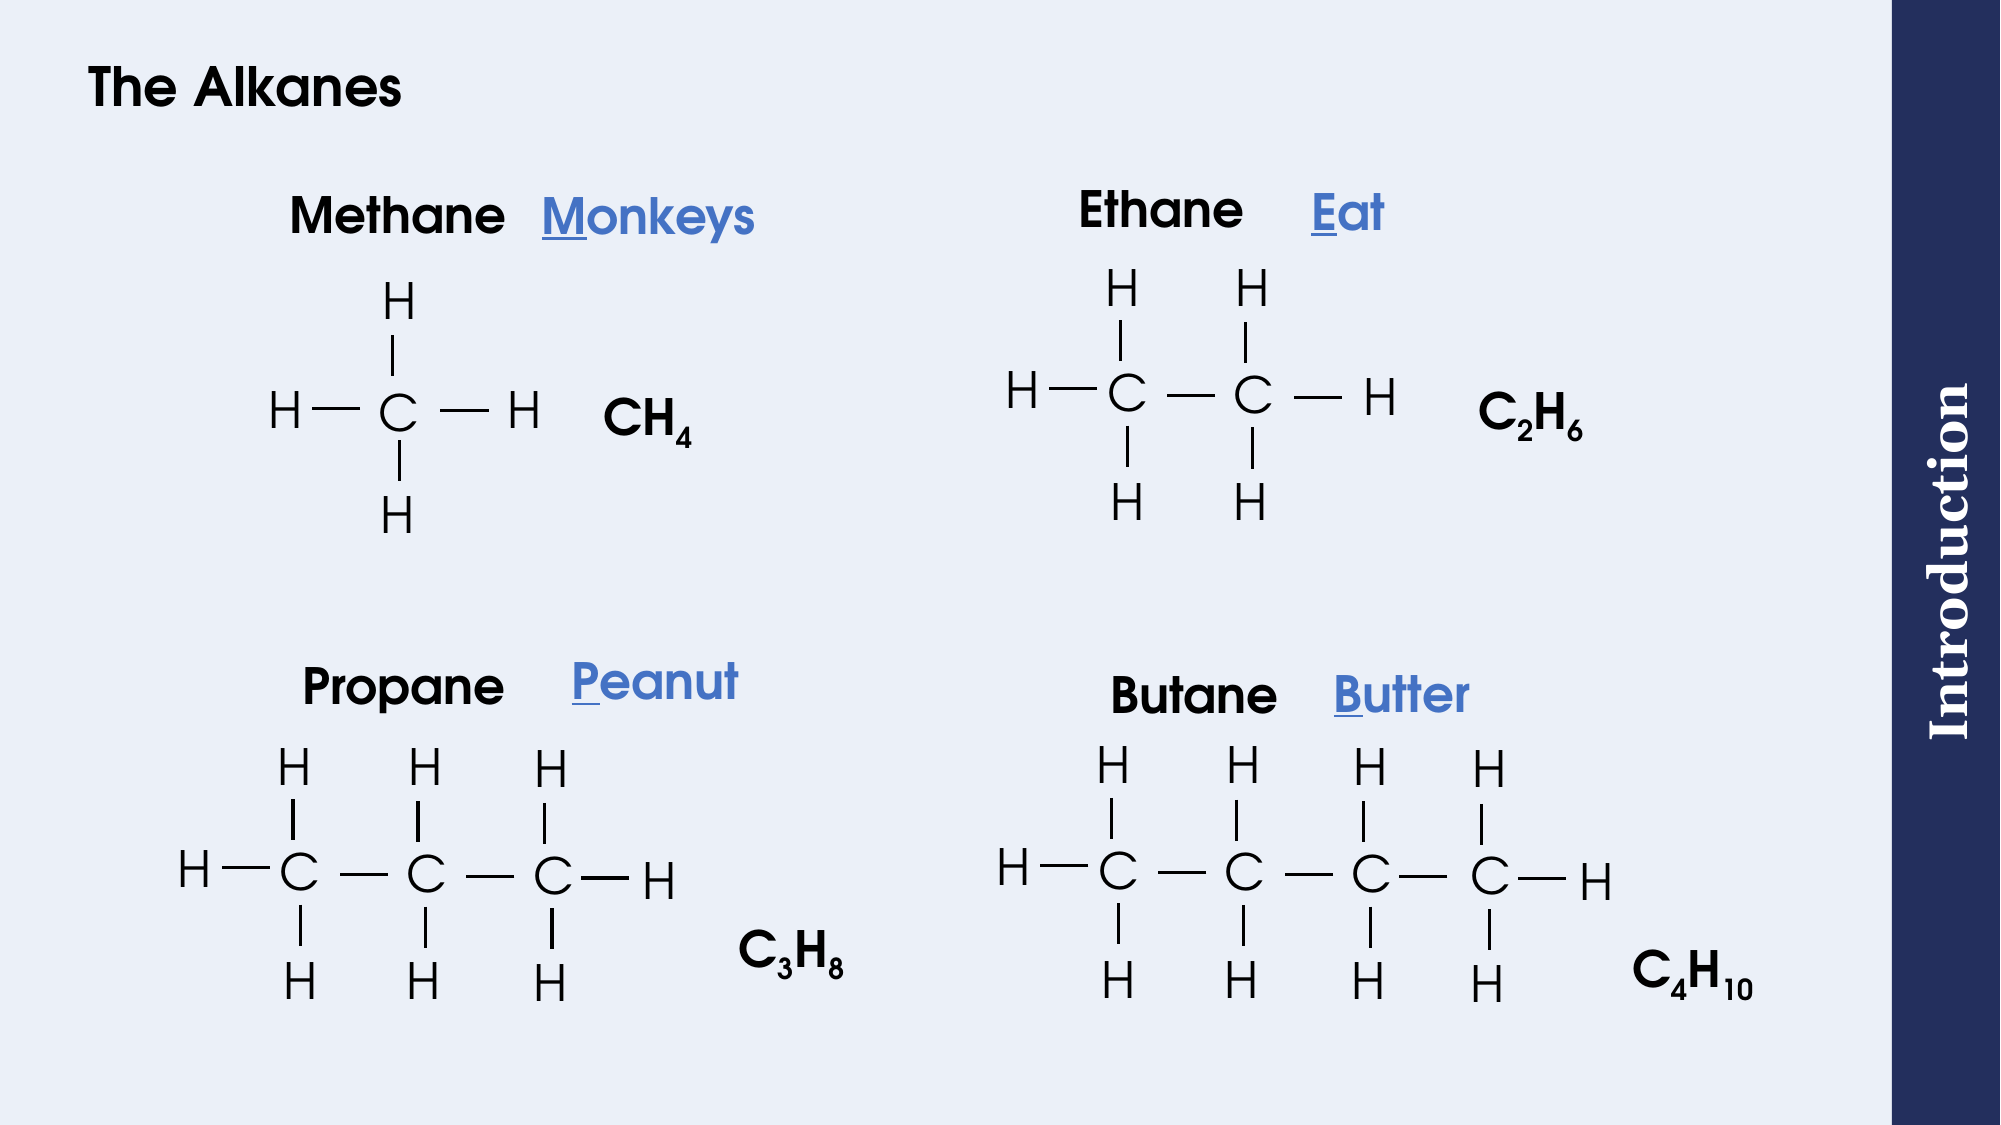

# The Alkanes
Ethane
Eat
Methane
Monkeys
H
H
H
H
C
C
H
H
H
C2H6
C
CH4
H
H
H
Peanut
Propane
Butter
Butane
H
H
H
H
H
H
H
H
H
C
C
C
C
C
C
C
H
H
C3H8
C4H10
H
H
H
H
H
H
H